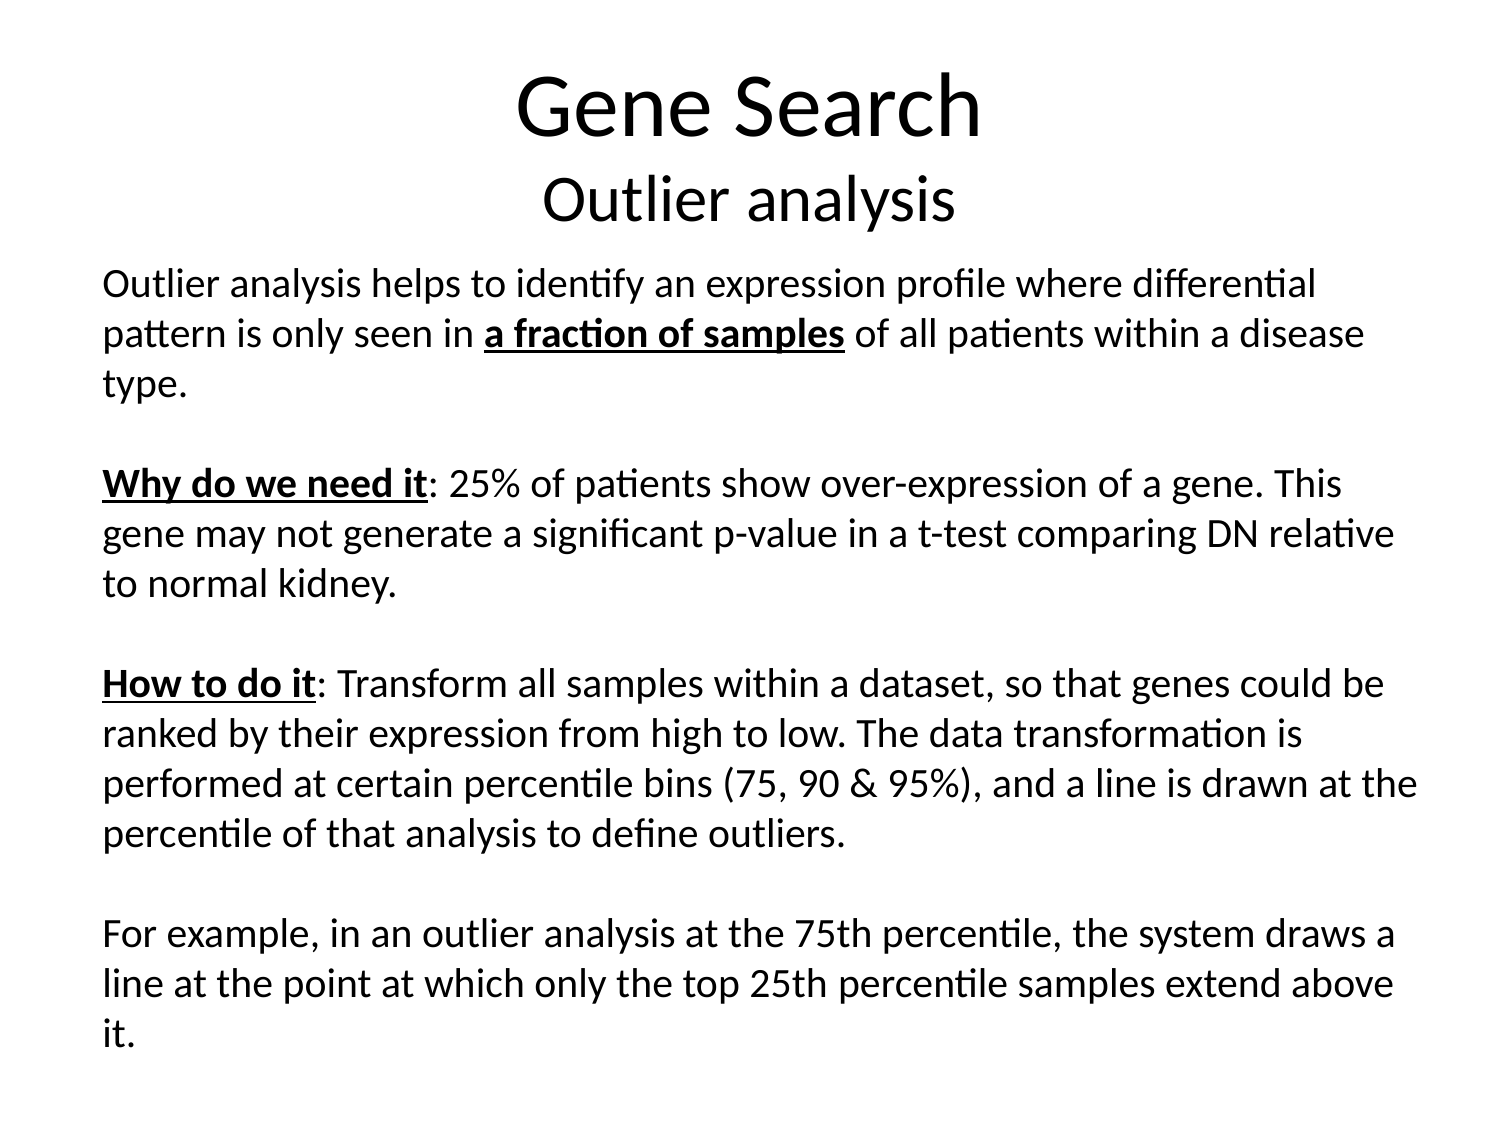

Gene Search
Outlier analysis
Outlier analysis helps to identify an expression profile where differential pattern is only seen in a fraction of samples of all patients within a disease type.

Why do we need it: 25% of patients show over-expression of a gene. This gene may not generate a significant p-value in a t-test comparing DN relative to normal kidney.

How to do it: Transform all samples within a dataset, so that genes could be ranked by their expression from high to low. The data transformation is performed at certain percentile bins (75, 90 & 95%), and a line is drawn at the percentile of that analysis to define outliers.

For example, in an outlier analysis at the 75th percentile, the system draws a line at the point at which only the top 25th percentile samples extend above it.